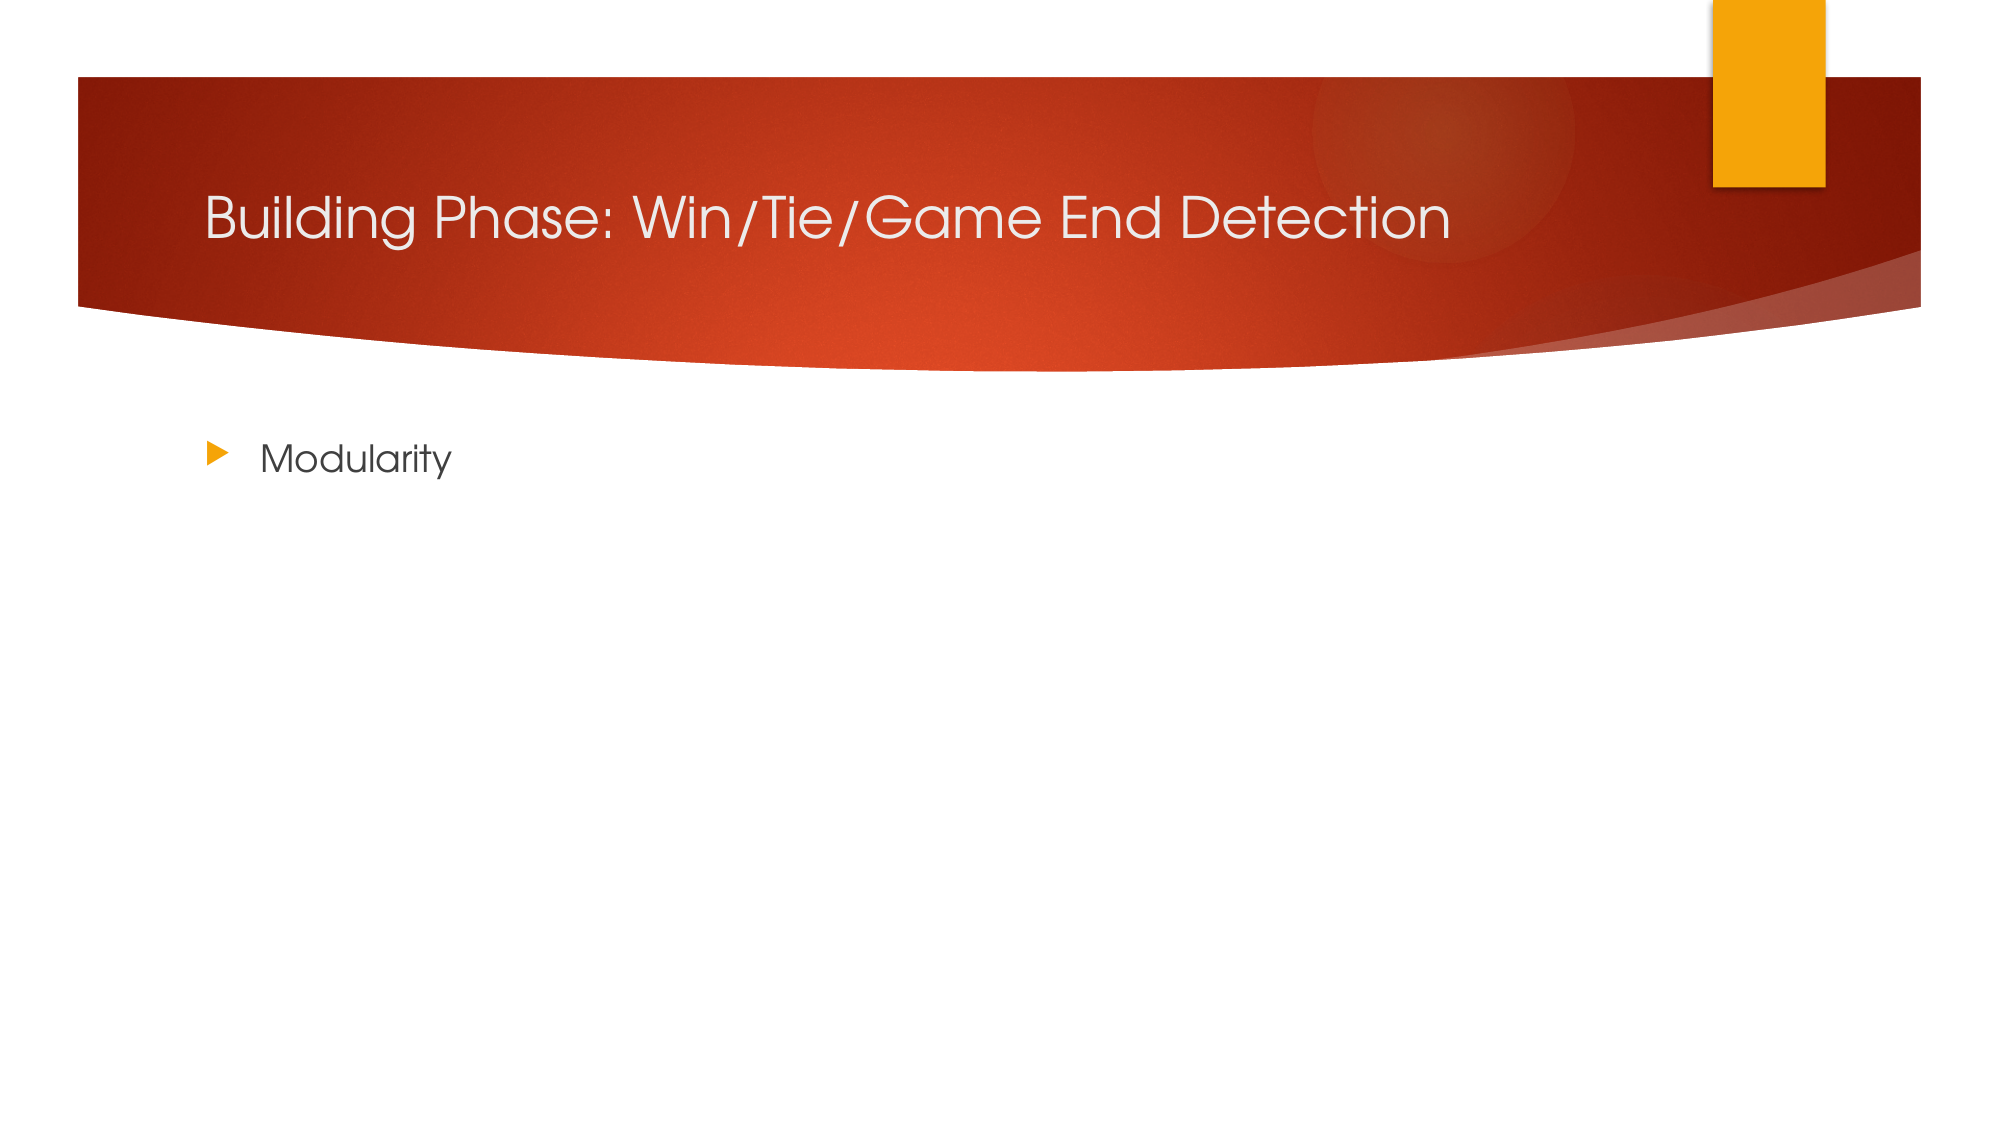

# Building Phase: Win/Tie/Game End Detection
Modularity